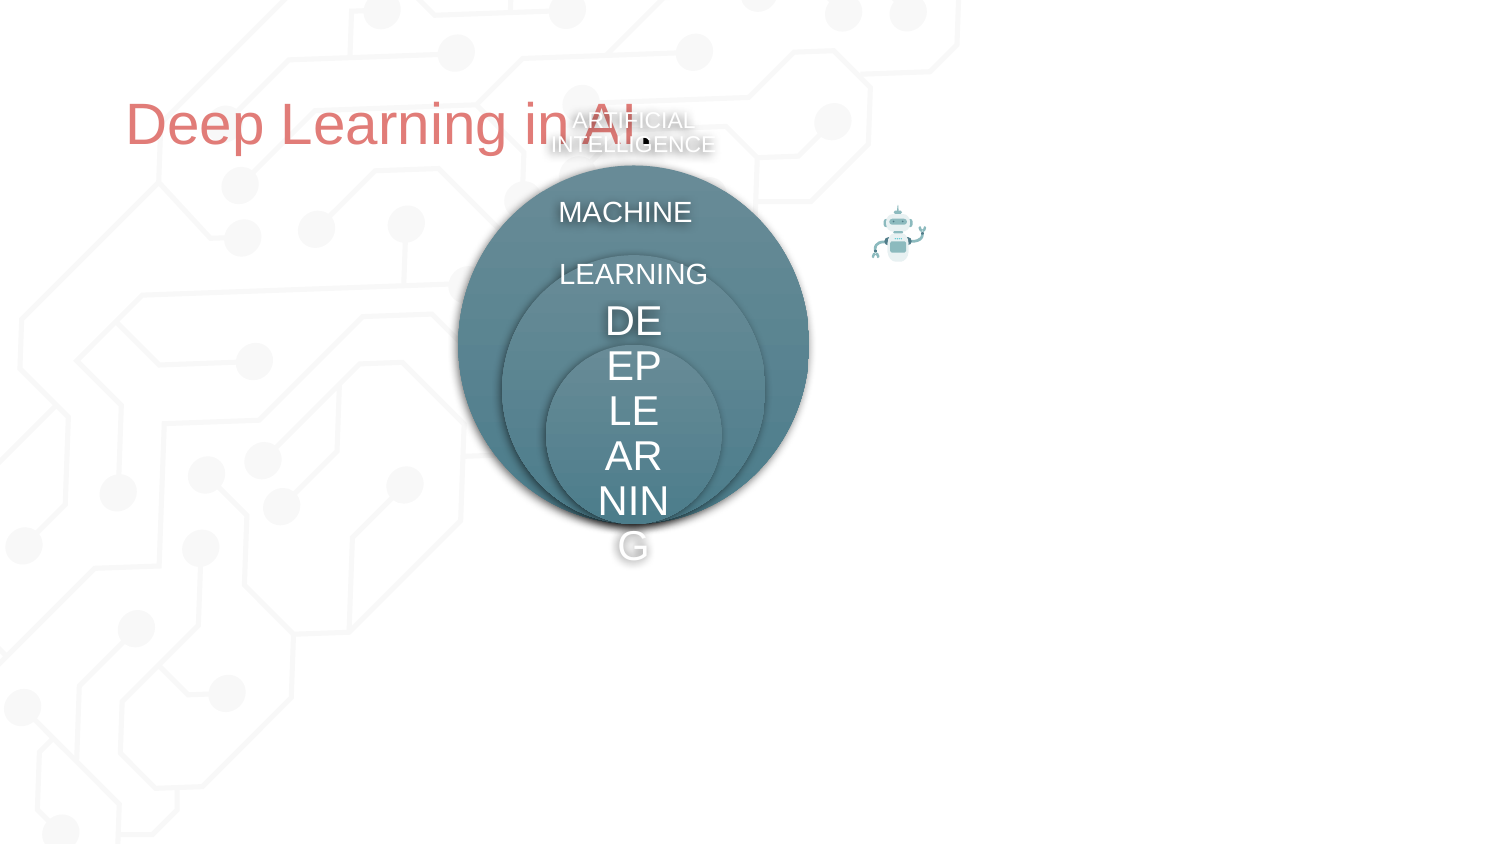

# Deep Learning in AI.
ARTIFICIAL INTELLIGENCE
MACHINE    LEARNING
DEEP LEARNING